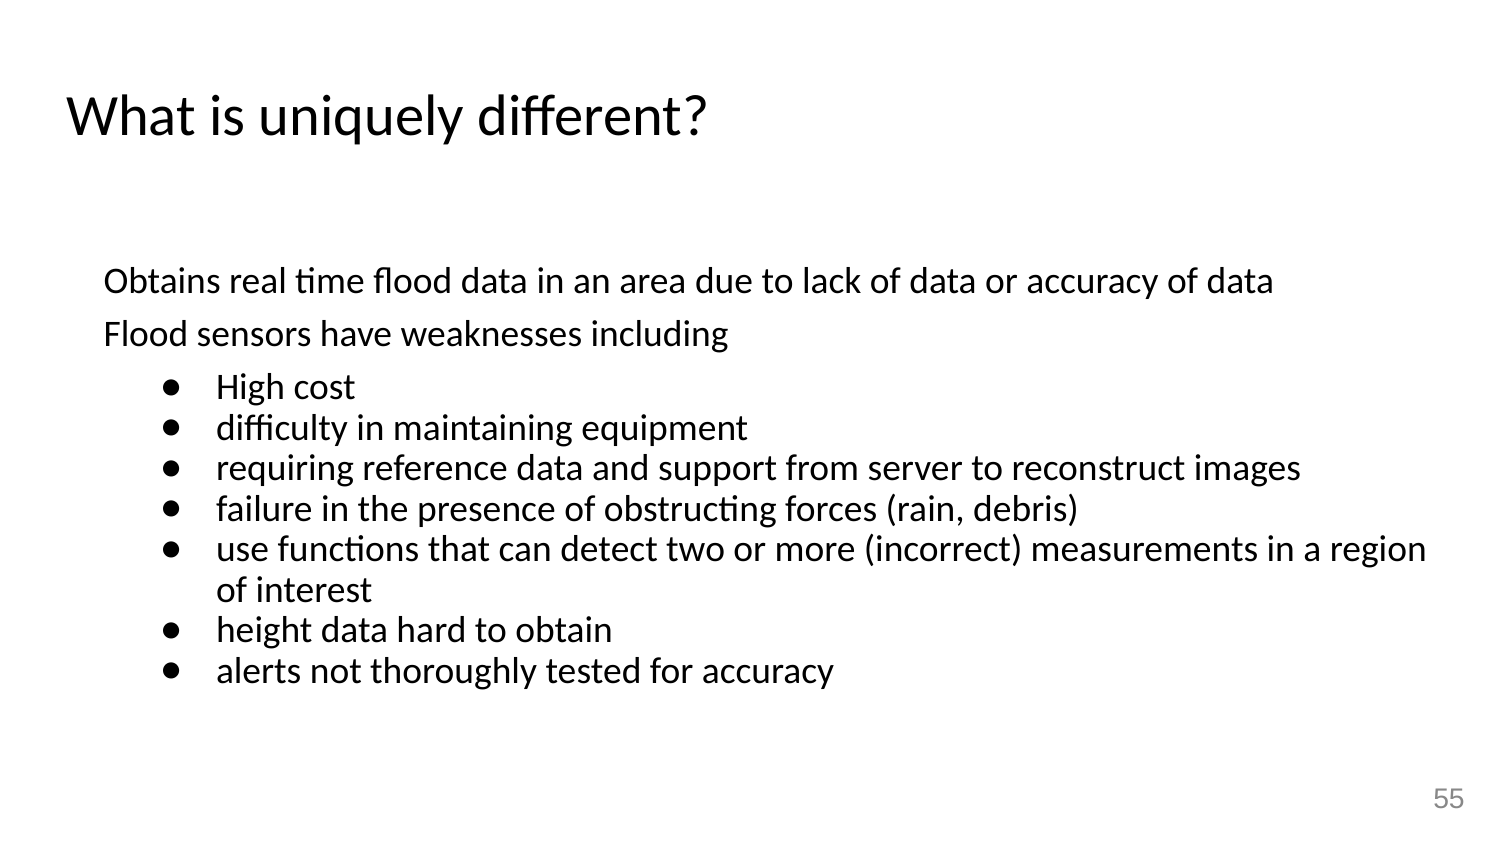

# What is uniquely different?

Obtains real time flood data in an area due to lack of data or accuracy of data
Flood sensors have weaknesses including
High cost
difficulty in maintaining equipment
requiring reference data and support from server to reconstruct images
failure in the presence of obstructing forces (rain, debris)
use functions that can detect two or more (incorrect) measurements in a region of interest
height data hard to obtain
alerts not thoroughly tested for accuracy

55